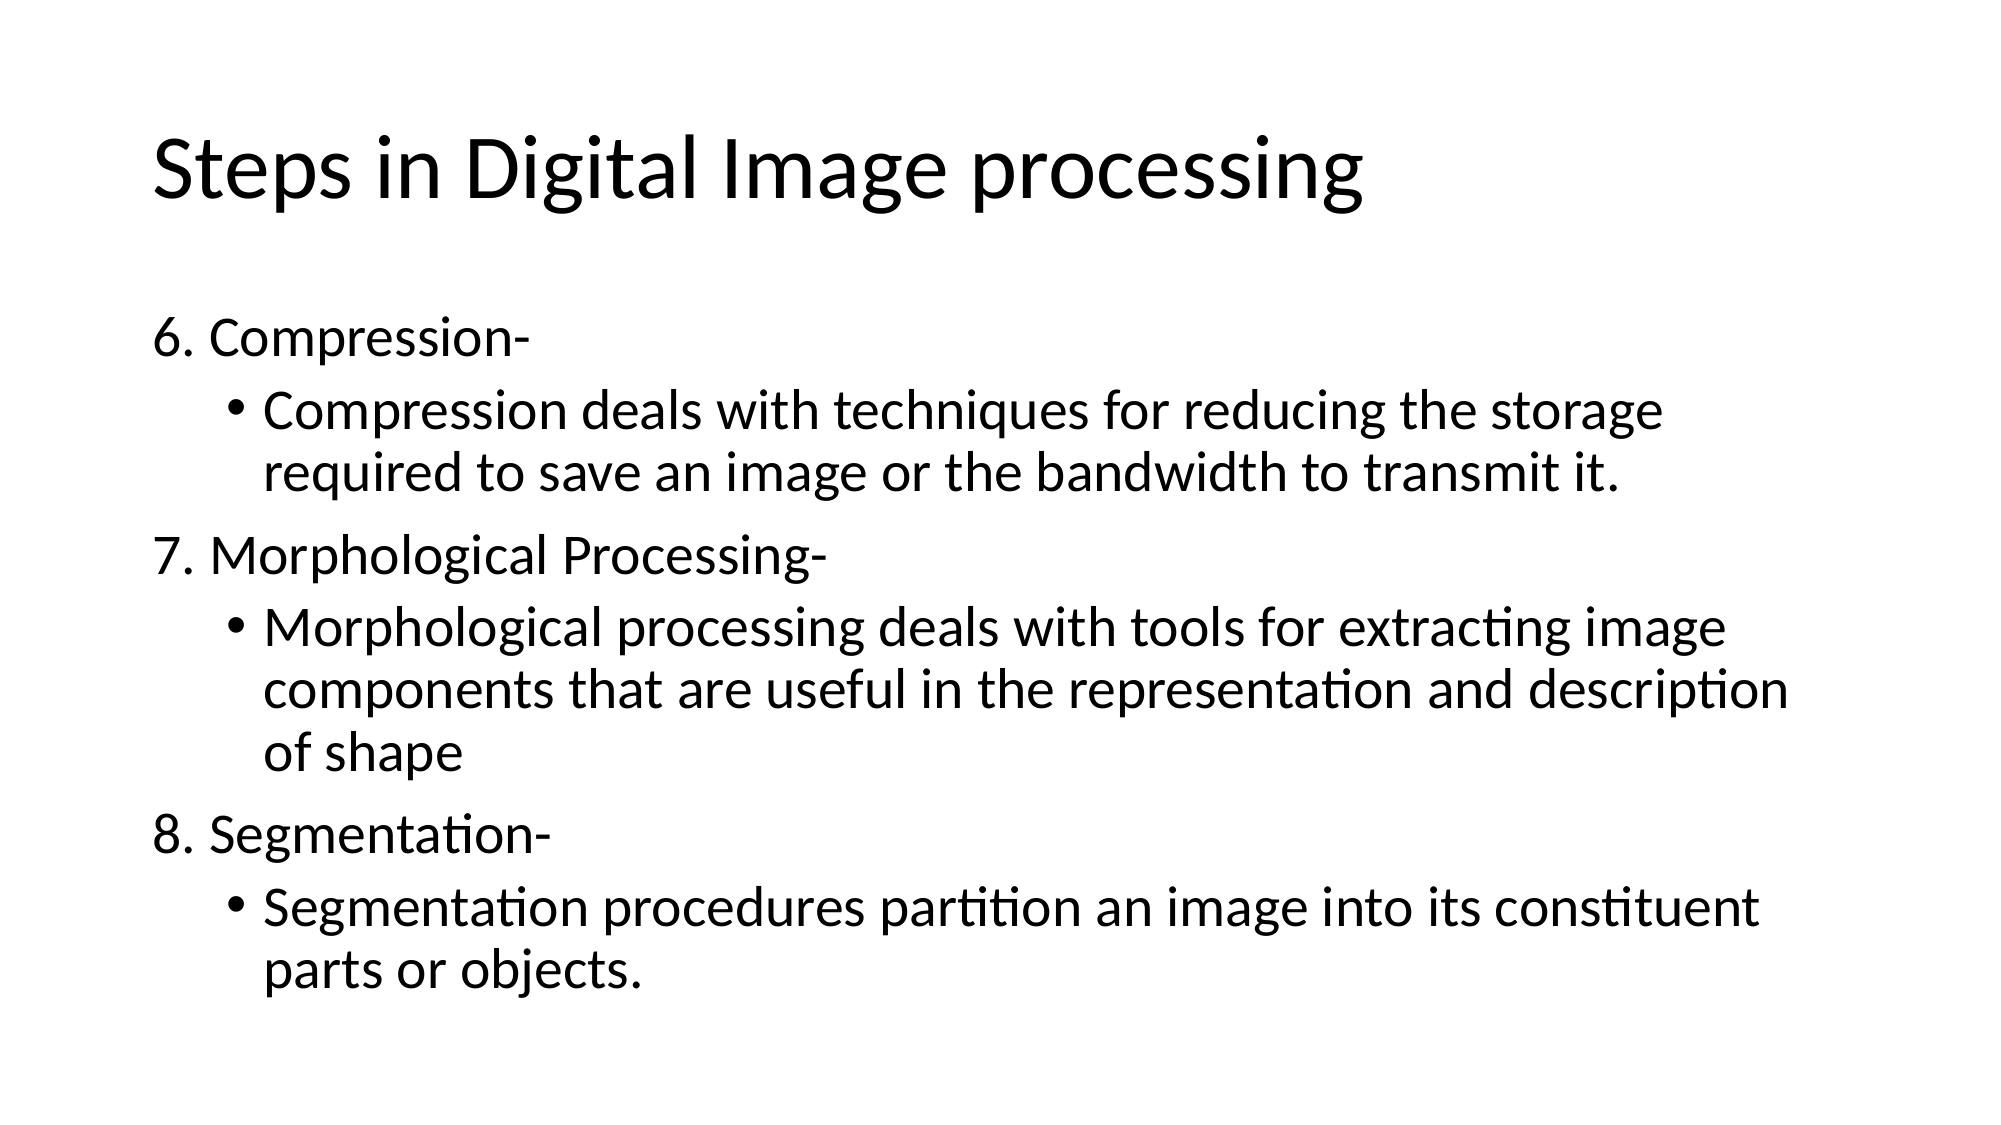

# Steps in Digital Image processing
6. Compression-
Compression deals with techniques for reducing the storage required to save an image or the bandwidth to transmit it.
7. Morphological Processing-
Morphological processing deals with tools for extracting image components that are useful in the representation and description of shape
8. Segmentation-
Segmentation procedures partition an image into its constituent parts or objects.